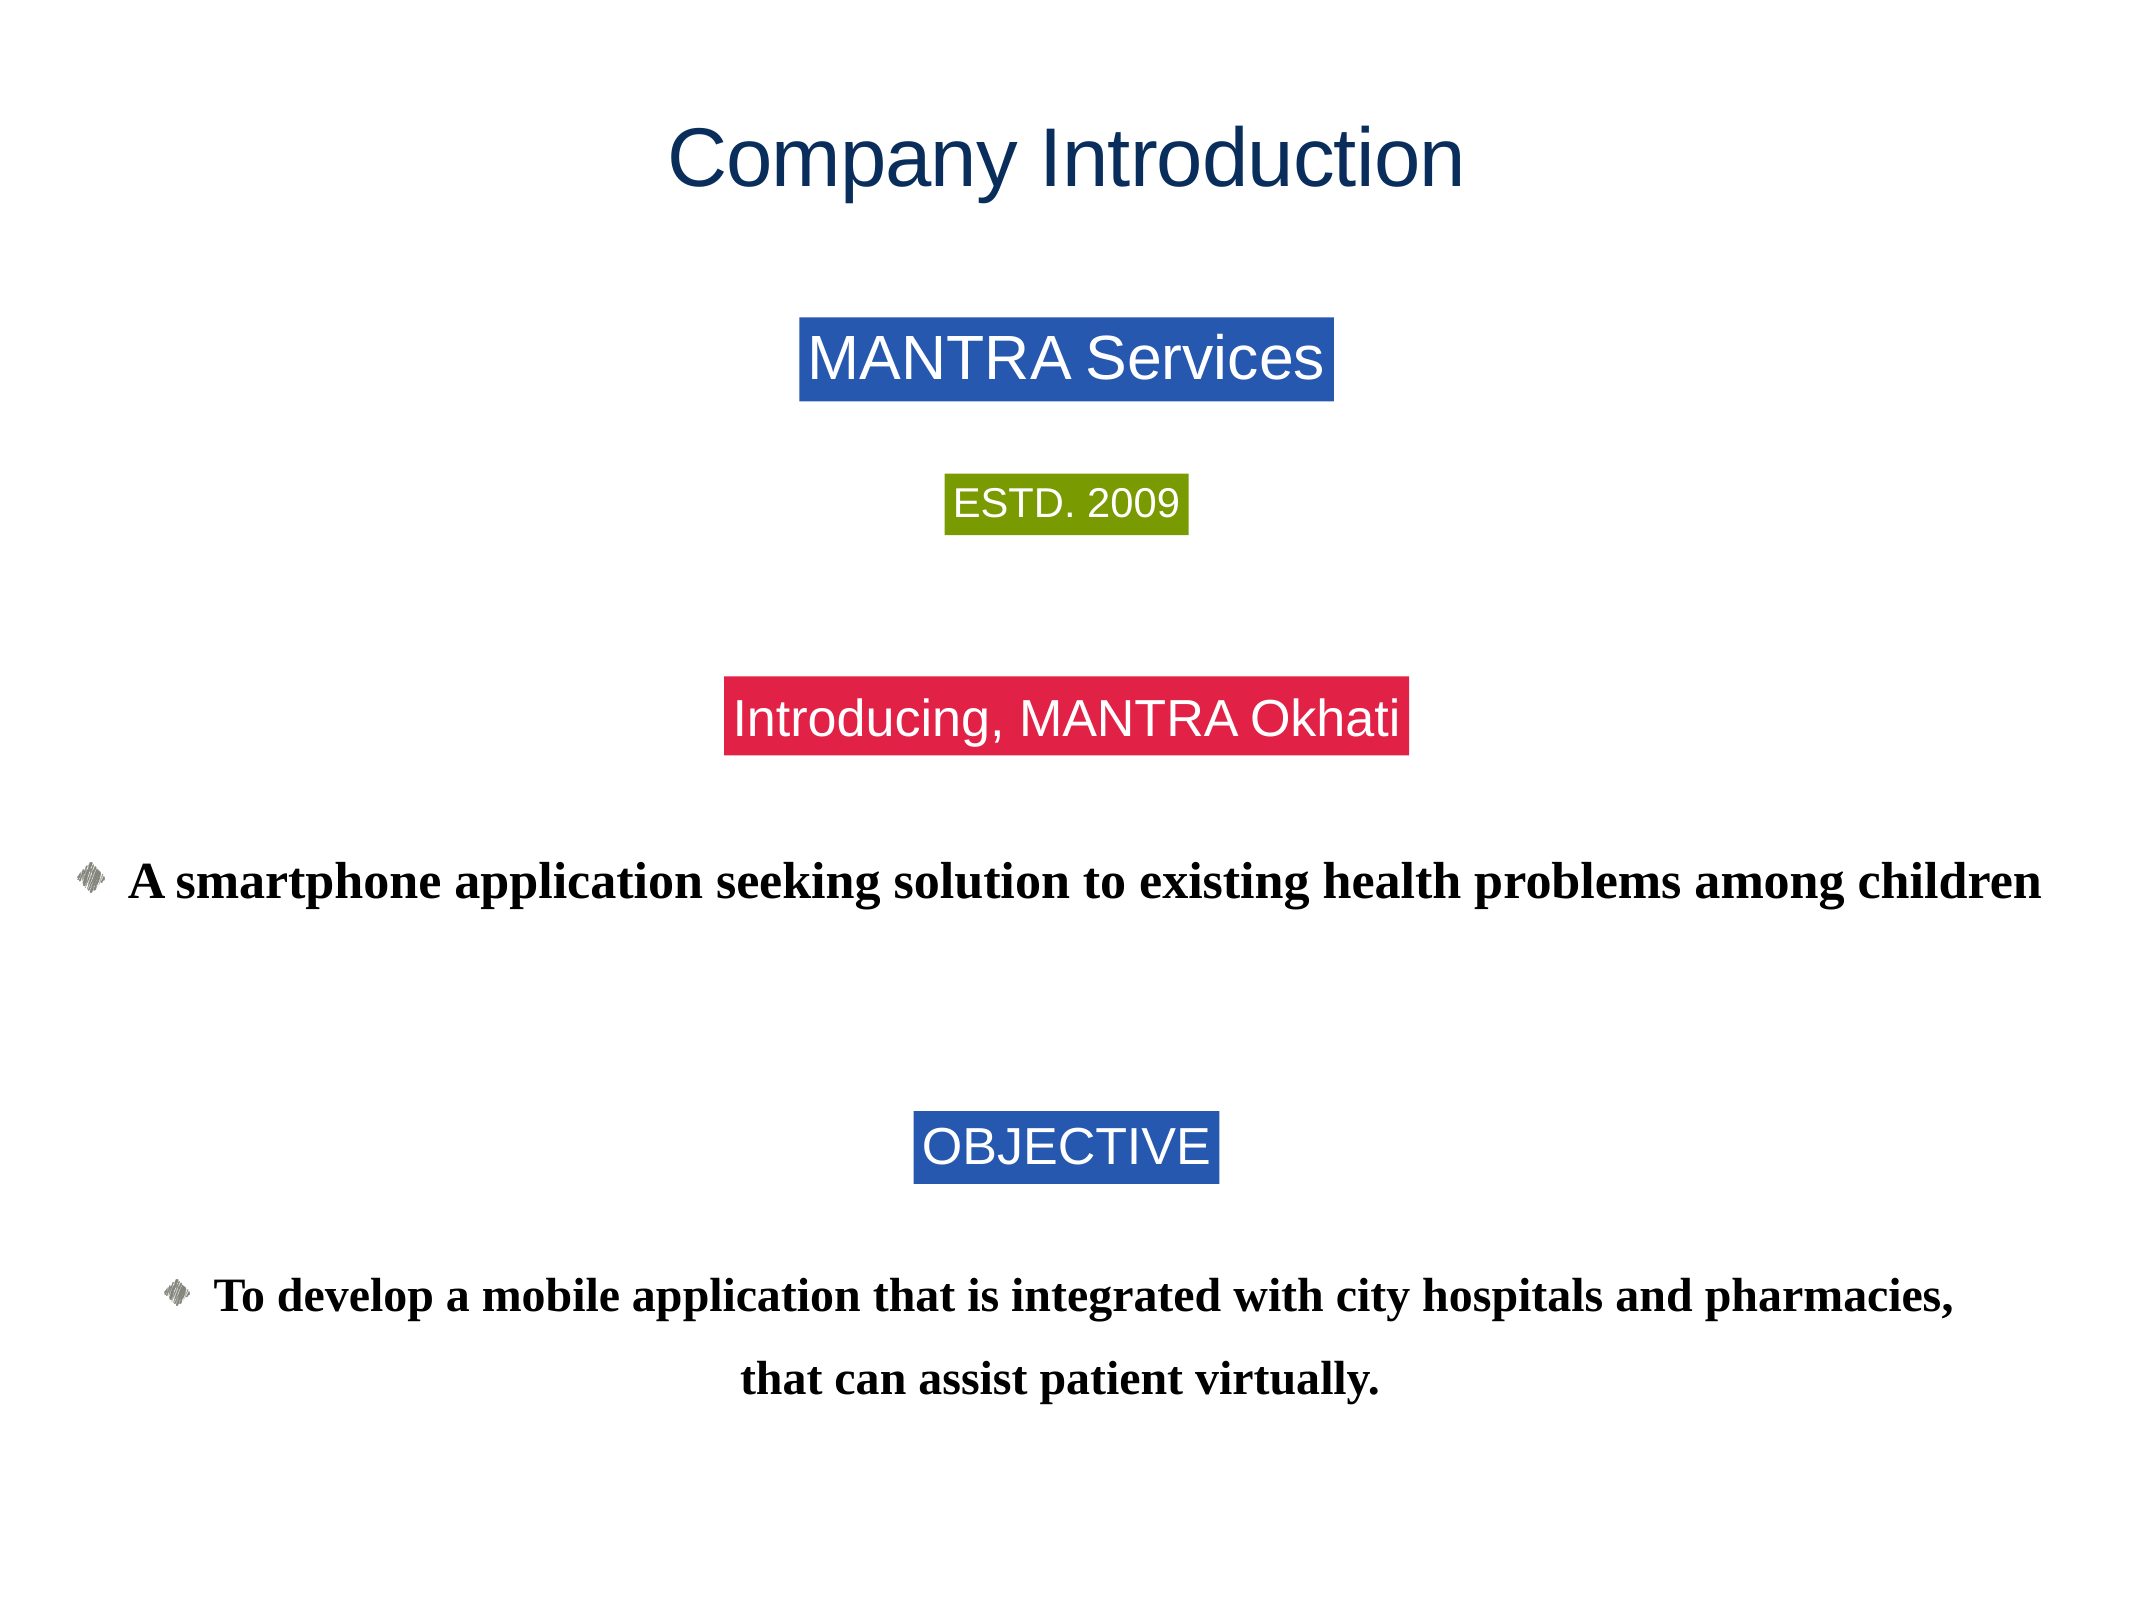

Company Introduction
MANTRA Services
ESTD. 2009
Introducing, MANTRA Okhati
 A smartphone application seeking solution to existing health problems among children
OBJECTIVE
 To develop a mobile application that is integrated with city hospitals and pharmacies,
that can assist patient virtually.